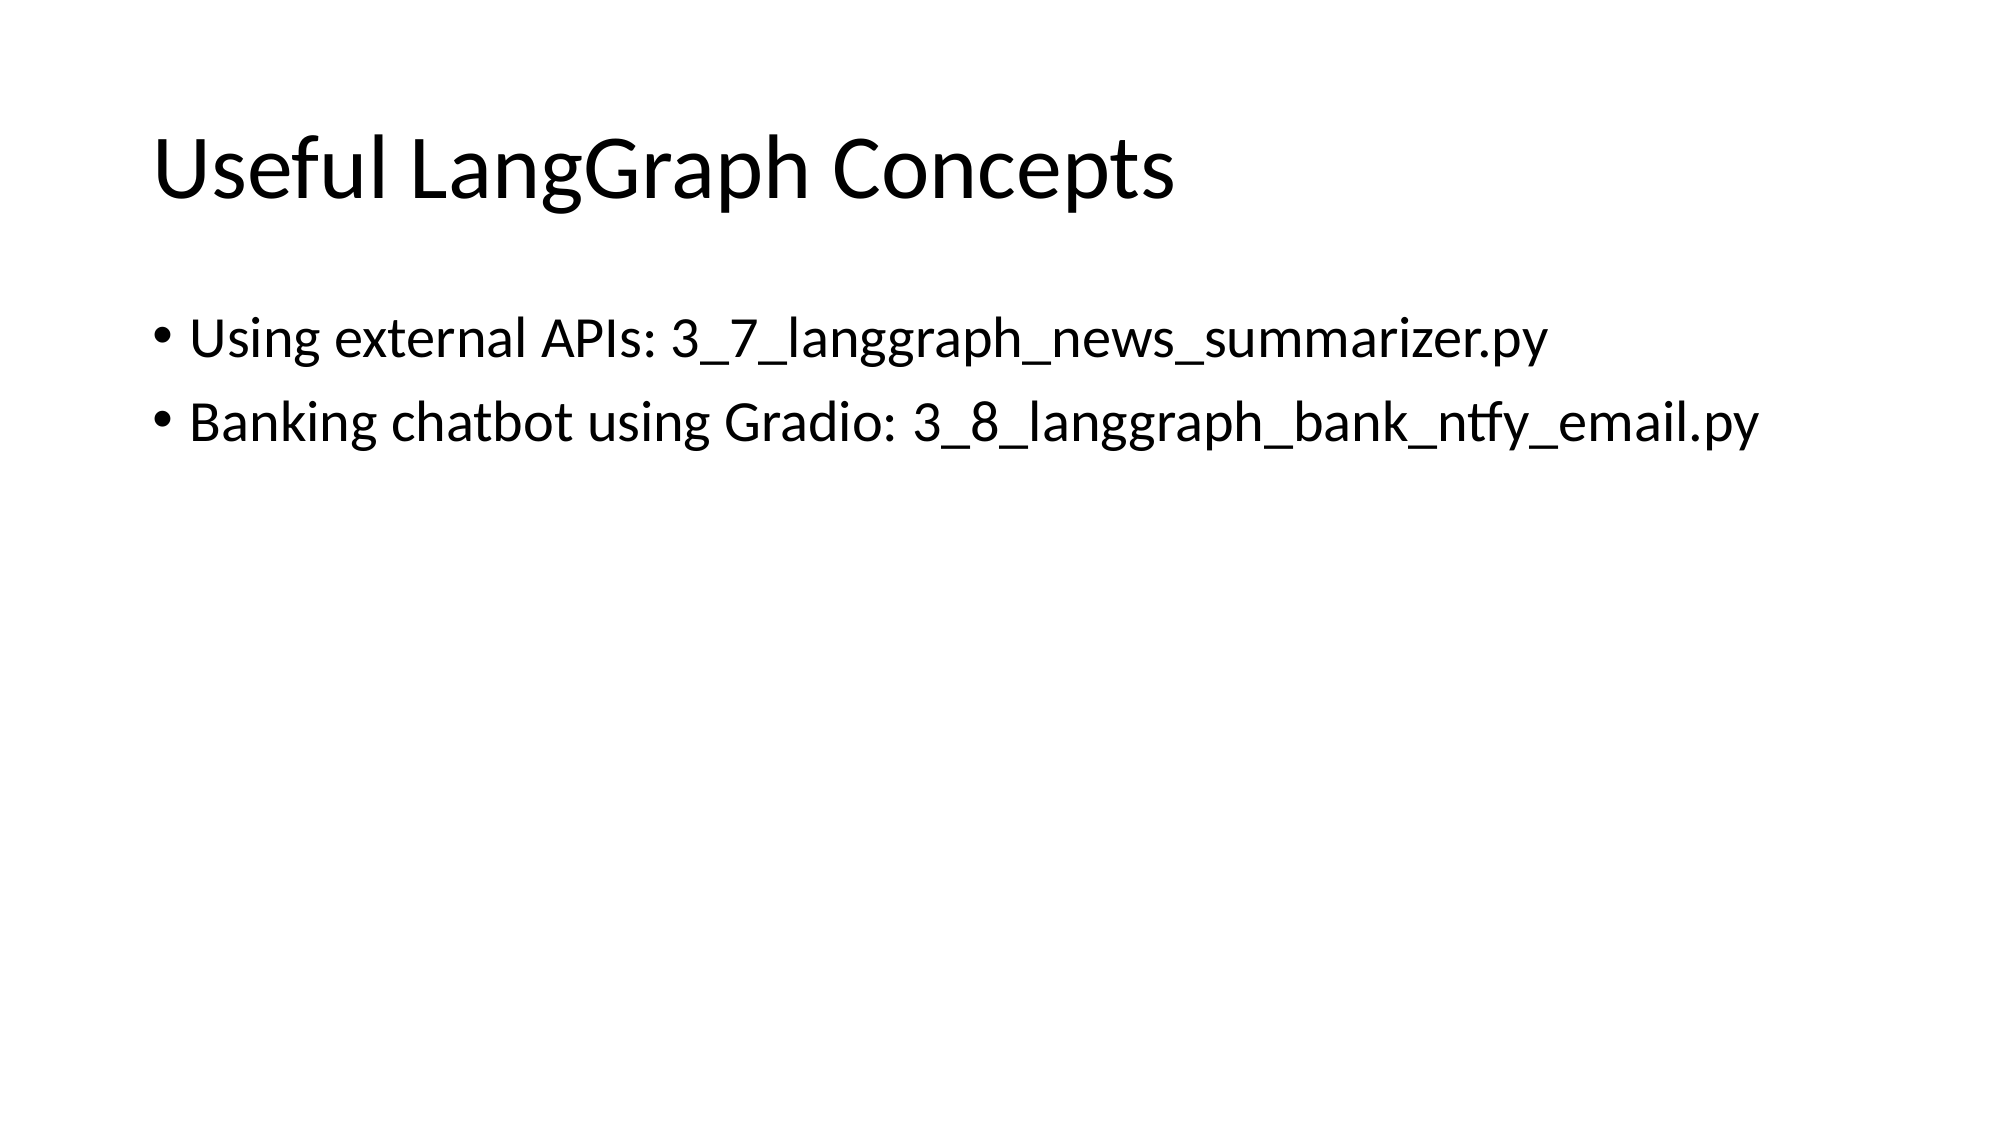

# Useful LangGraph Concepts
Using external APIs: 3_7_langgraph_news_summarizer.py
Banking chatbot using Gradio: 3_8_langgraph_bank_ntfy_email.py